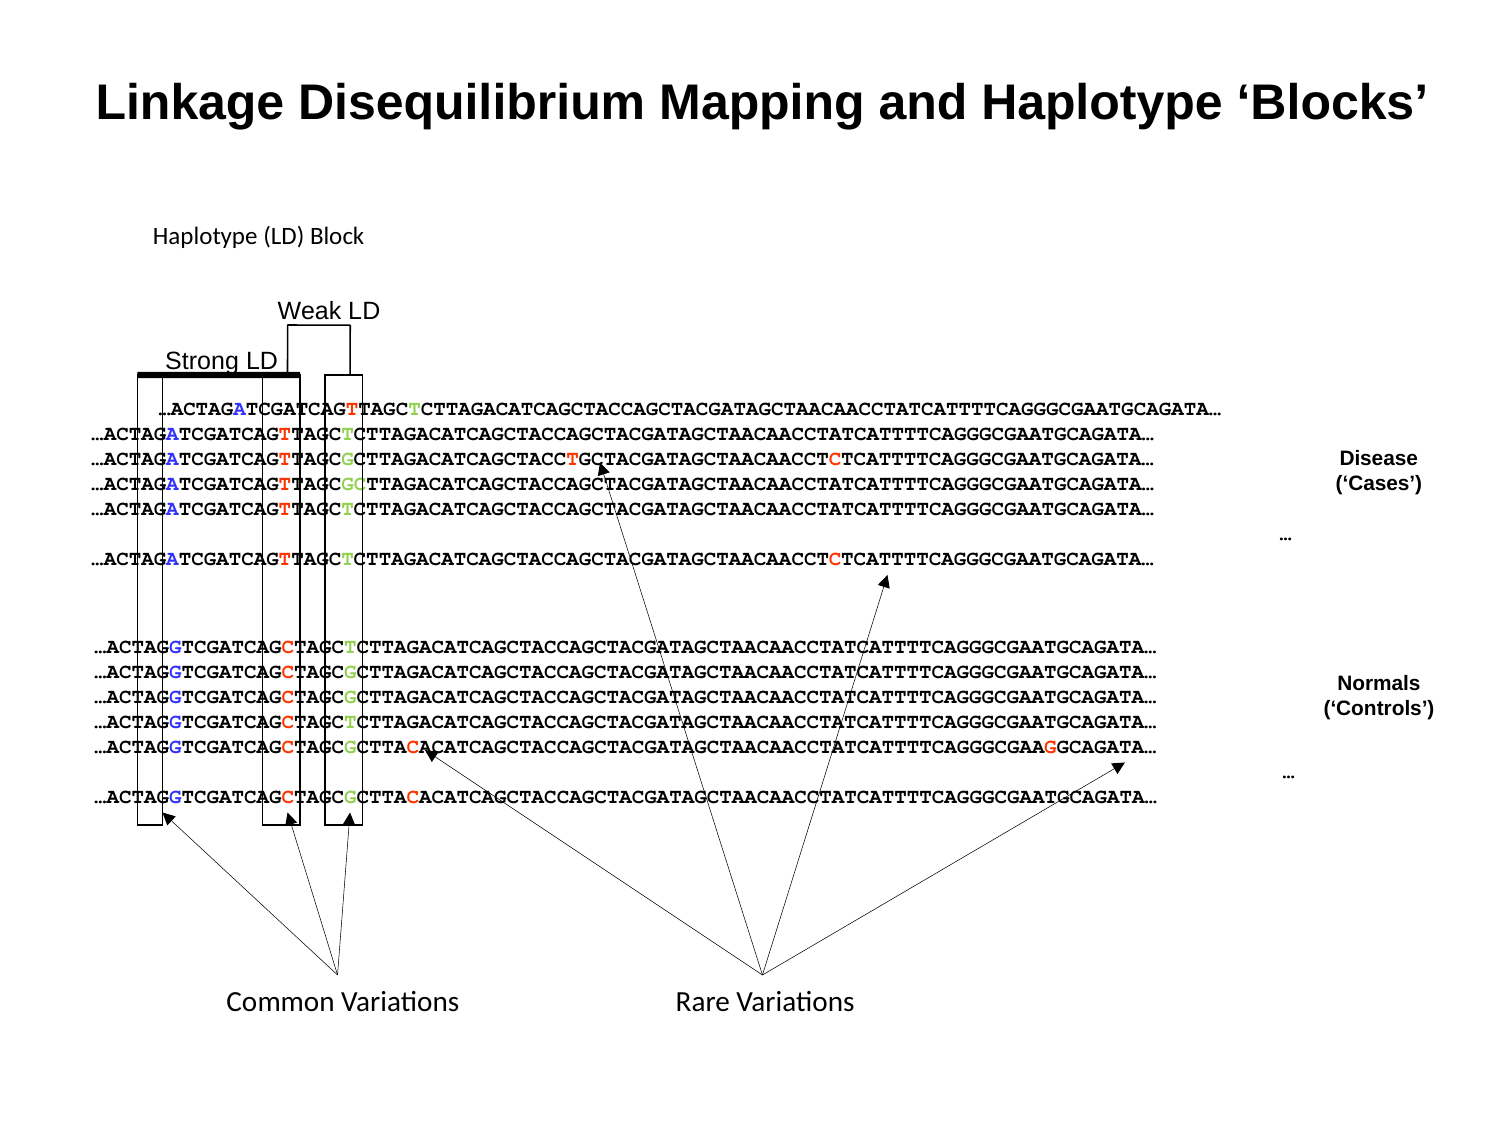

Linkage Disequilibrium Mapping and Haplotype ‘Blocks’
Haplotype (LD) Block
Weak LD
Strong LD

…ACTAGATCGATCAGTTAGCTCTTAGACATCAGCTACCAGCTACGATAGCTAACAACCTATCATTTTCAGGGCGAATGCAGATA…
…ACTAGATCGATCAGTTAGCTCTTAGACATCAGCTACCAGCTACGATAGCTAACAACCTATCATTTTCAGGGCGAATGCAGATA…
…ACTAGATCGATCAGTTAGCGCTTAGACATCAGCTACCTGCTACGATAGCTAACAACCTCTCATTTTCAGGGCGAATGCAGATA…
…ACTAGATCGATCAGTTAGCGCTTAGACATCAGCTACCAGCTACGATAGCTAACAACCTATCATTTTCAGGGCGAATGCAGATA…
…ACTAGATCGATCAGTTAGCTCTTAGACATCAGCTACCAGCTACGATAGCTAACAACCTATCATTTTCAGGGCGAATGCAGATA…
                                                                                               …
…ACTAGATCGATCAGTTAGCTCTTAGACATCAGCTACCAGCTACGATAGCTAACAACCTCTCATTTTCAGGGCGAATGCAGATA…
Disease
(‘Cases’)
Rare Variations
…ACTAGGTCGATCAGCTAGCTCTTAGACATCAGCTACCAGCTACGATAGCTAACAACCTATCATTTTCAGGGCGAATGCAGATA…
…ACTAGGTCGATCAGCTAGCGCTTAGACATCAGCTACCAGCTACGATAGCTAACAACCTATCATTTTCAGGGCGAATGCAGATA…
…ACTAGGTCGATCAGCTAGCGCTTAGACATCAGCTACCAGCTACGATAGCTAACAACCTATCATTTTCAGGGCGAATGCAGATA…
…ACTAGGTCGATCAGCTAGCTCTTAGACATCAGCTACCAGCTACGATAGCTAACAACCTATCATTTTCAGGGCGAATGCAGATA…
…ACTAGGTCGATCAGCTAGCGCTTACACATCAGCTACCAGCTACGATAGCTAACAACCTATCATTTTCAGGGCGAAGGCAGATA…
                                                                                               …
…ACTAGGTCGATCAGCTAGCGCTTACACATCAGCTACCAGCTACGATAGCTAACAACCTATCATTTTCAGGGCGAATGCAGATA…
Normals
(‘Controls’)
Common Variations